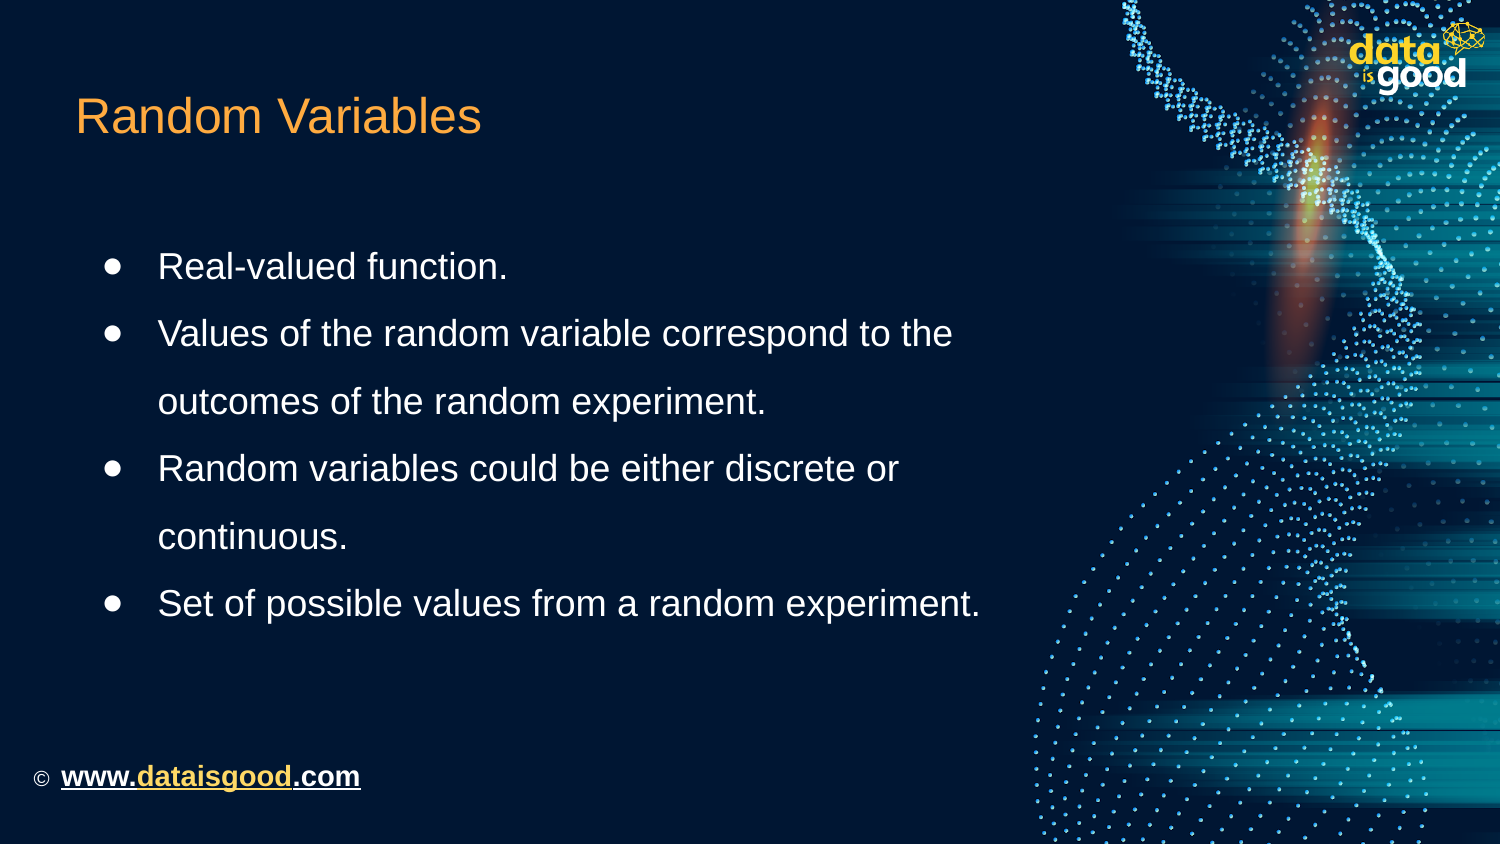

# Random Variables
Real-valued function.
Values of the random variable correspond to the outcomes of the random experiment.
Random variables could be either discrete or continuous.
Set of possible values from a random experiment.